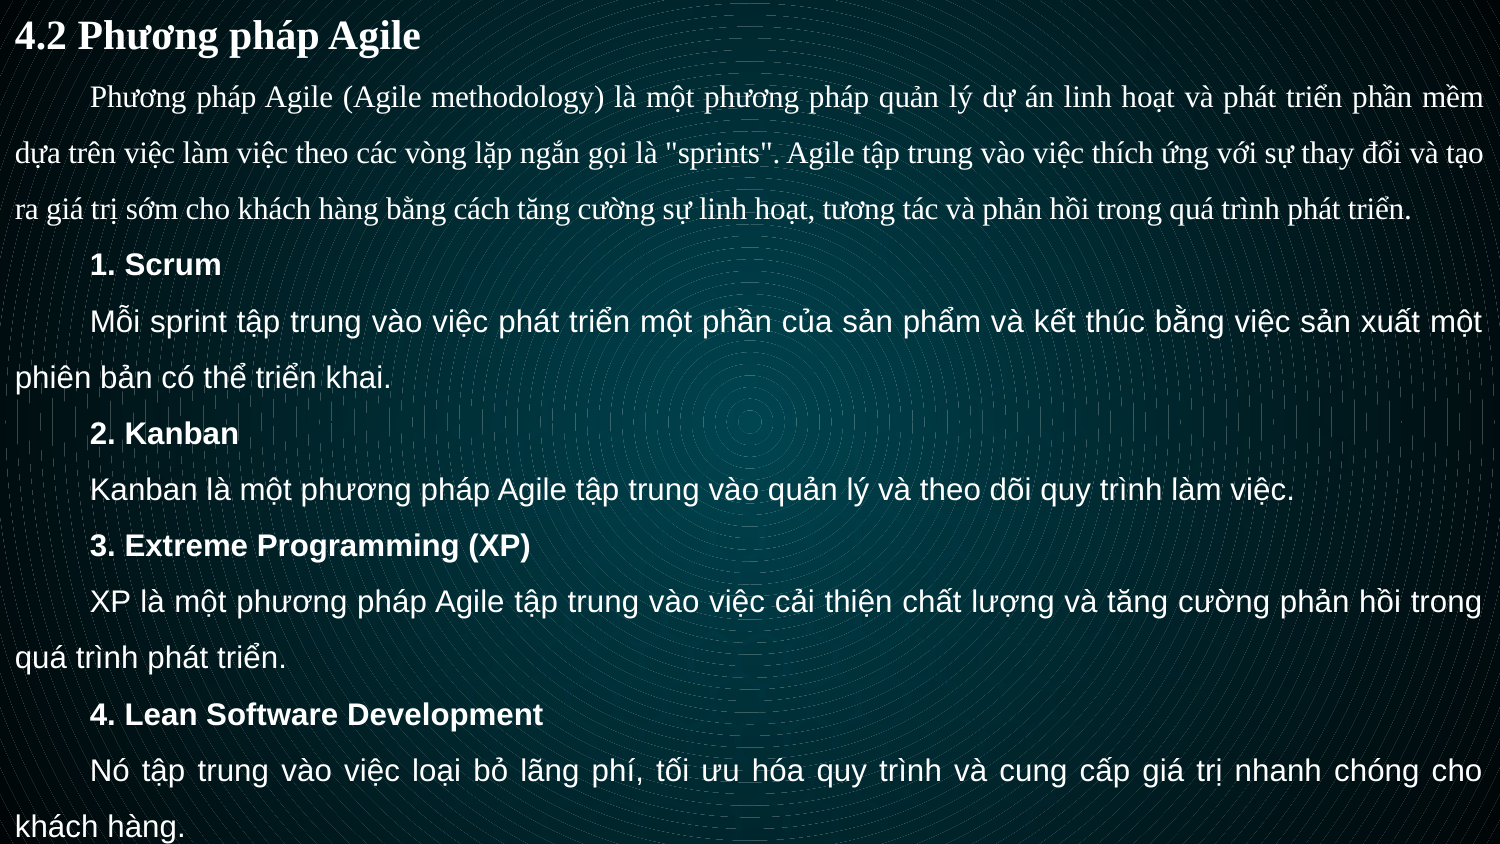

4.2 Phương pháp Agile
Phương pháp Agile (Agile methodology) là một phương pháp quản lý dự án linh hoạt và phát triển phần mềm dựa trên việc làm việc theo các vòng lặp ngắn gọi là "sprints". Agile tập trung vào việc thích ứng với sự thay đổi và tạo ra giá trị sớm cho khách hàng bằng cách tăng cường sự linh hoạt, tương tác và phản hồi trong quá trình phát triển.
1. Scrum
Mỗi sprint tập trung vào việc phát triển một phần của sản phẩm và kết thúc bằng việc sản xuất một phiên bản có thể triển khai.
2. Kanban
Kanban là một phương pháp Agile tập trung vào quản lý và theo dõi quy trình làm việc.
3. Extreme Programming (XP)
XP là một phương pháp Agile tập trung vào việc cải thiện chất lượng và tăng cường phản hồi trong quá trình phát triển.
4. Lean Software Development
Nó tập trung vào việc loại bỏ lãng phí, tối ưu hóa quy trình và cung cấp giá trị nhanh chóng cho khách hàng.